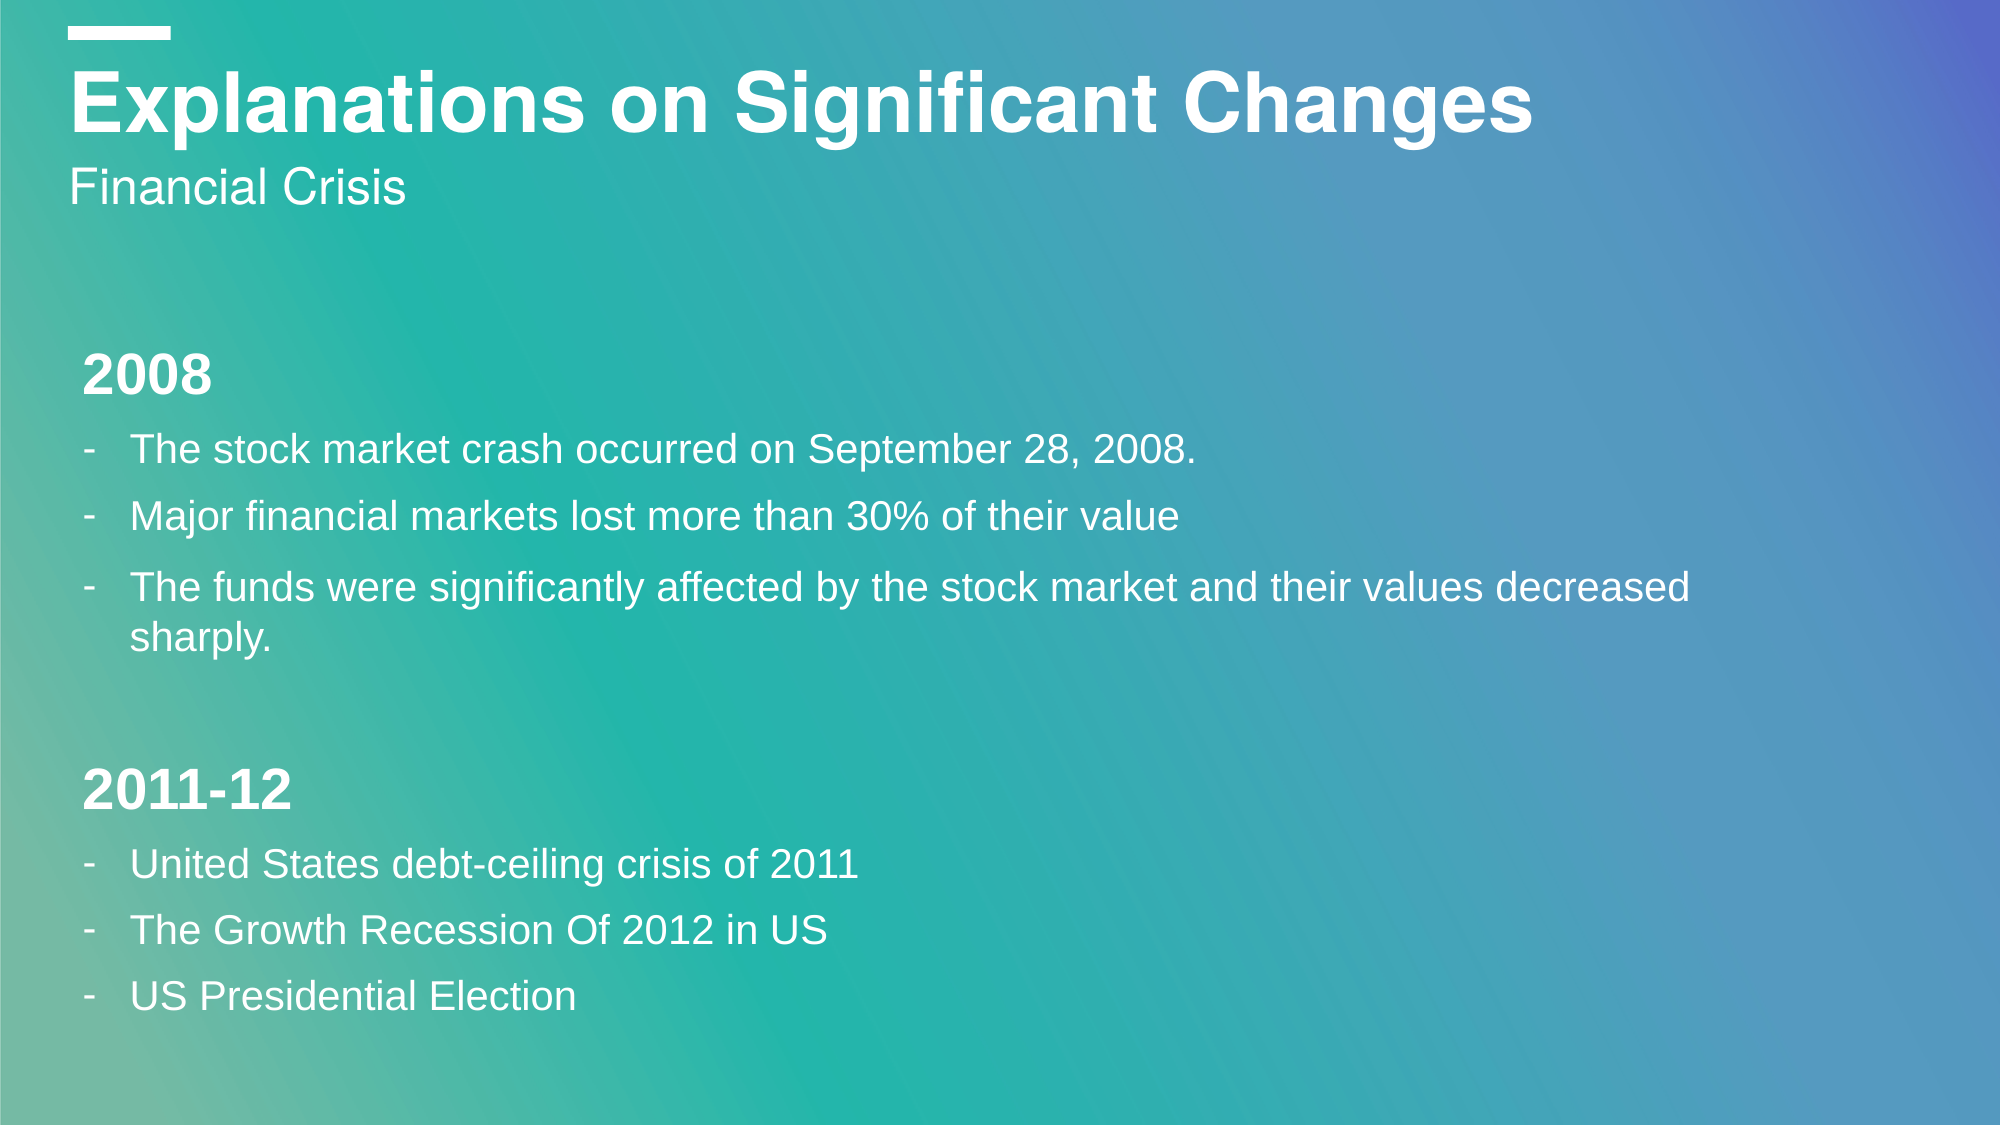

# Explanations on Significant Changes
Financial Crisis
2008
The stock market crash occurred on September 28, 2008.
Major financial markets lost more than 30% of their value
The funds were significantly affected by the stock market and their values decreased sharply.

2011-12
United States debt-ceiling crisis of 2011
The Growth Recession Of 2012 in US
US Presidential Election